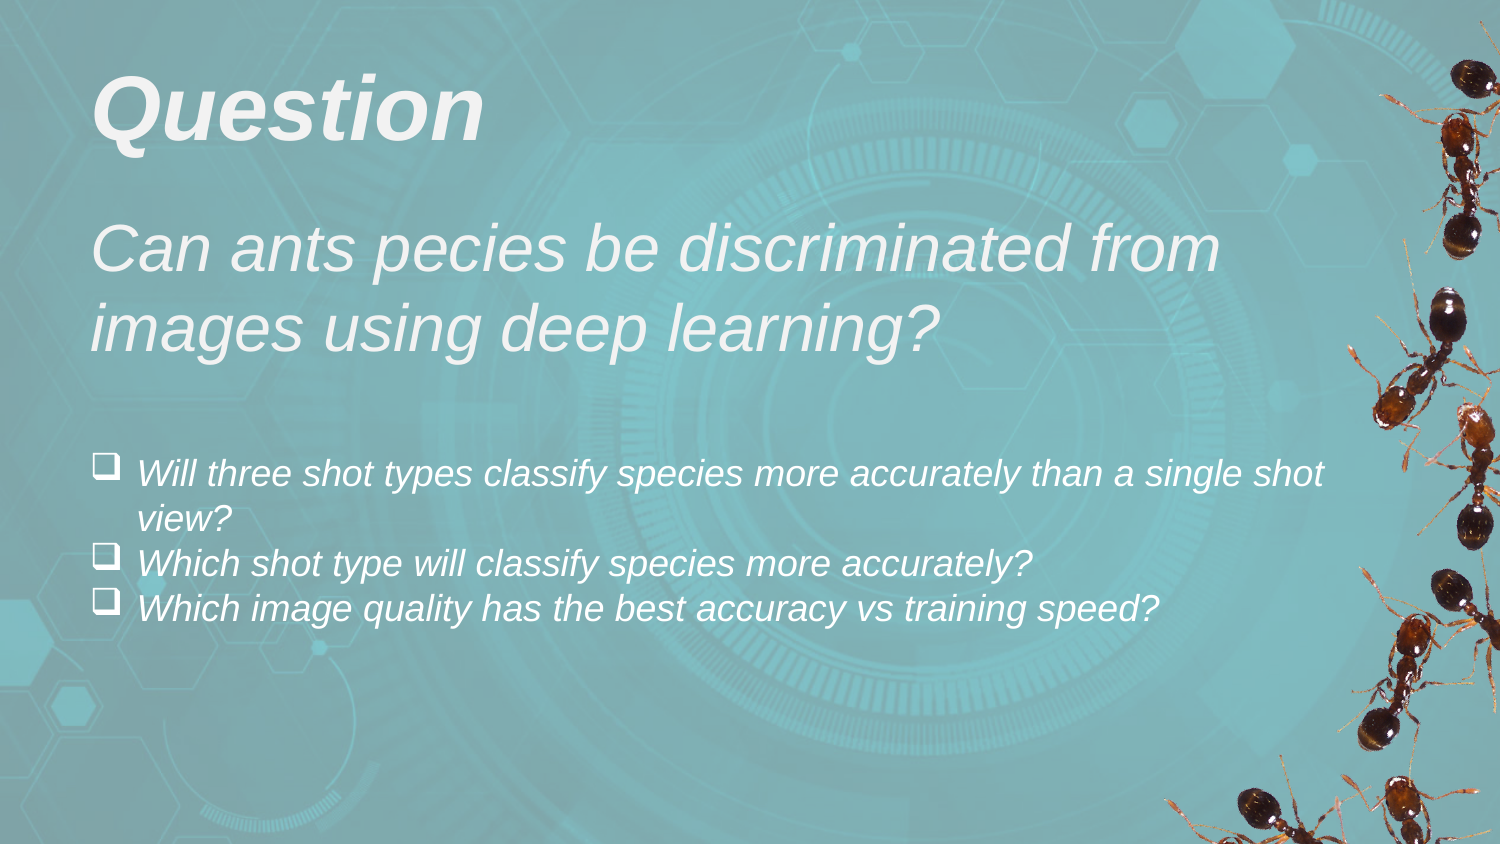

# Question
Can ants pecies be discriminated from images using deep learning?
Will three shot types classify species more accurately than a single shot view?
Which shot type will classify species more accurately?
Which image quality has the best accuracy vs training speed?